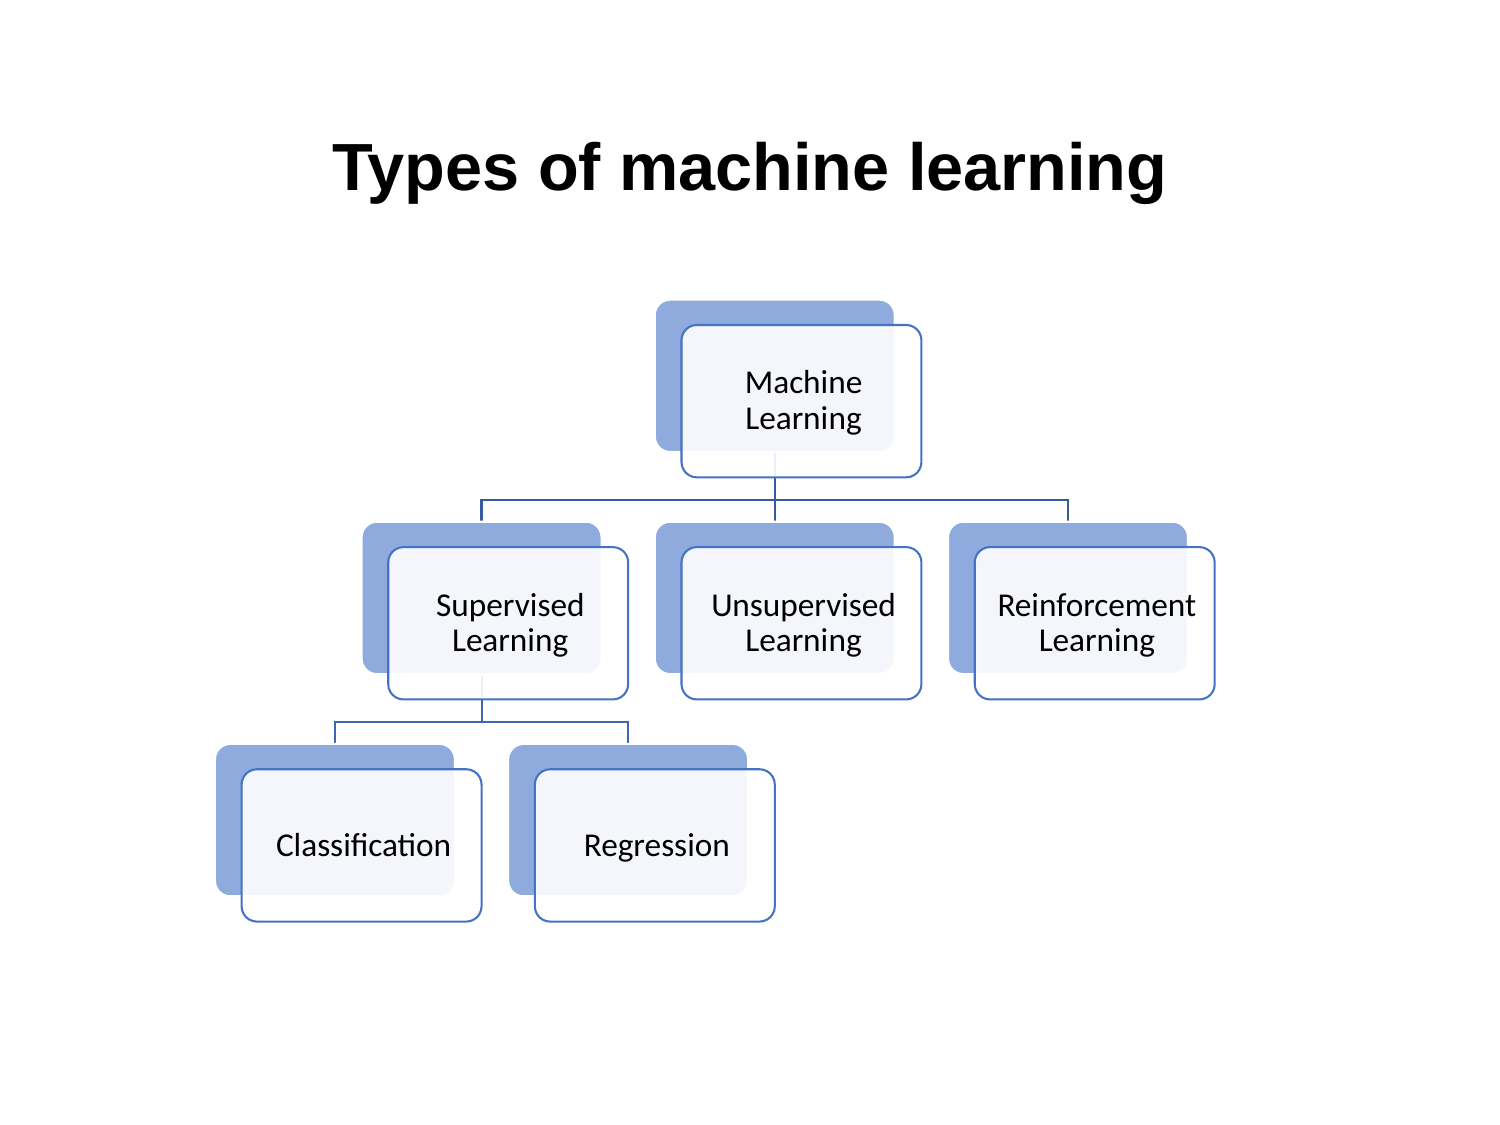

# Types of machine learning
Machine Learning
Supervised Learning
Classification
Regression
Unsupervised Learning
Reinforcement Learning